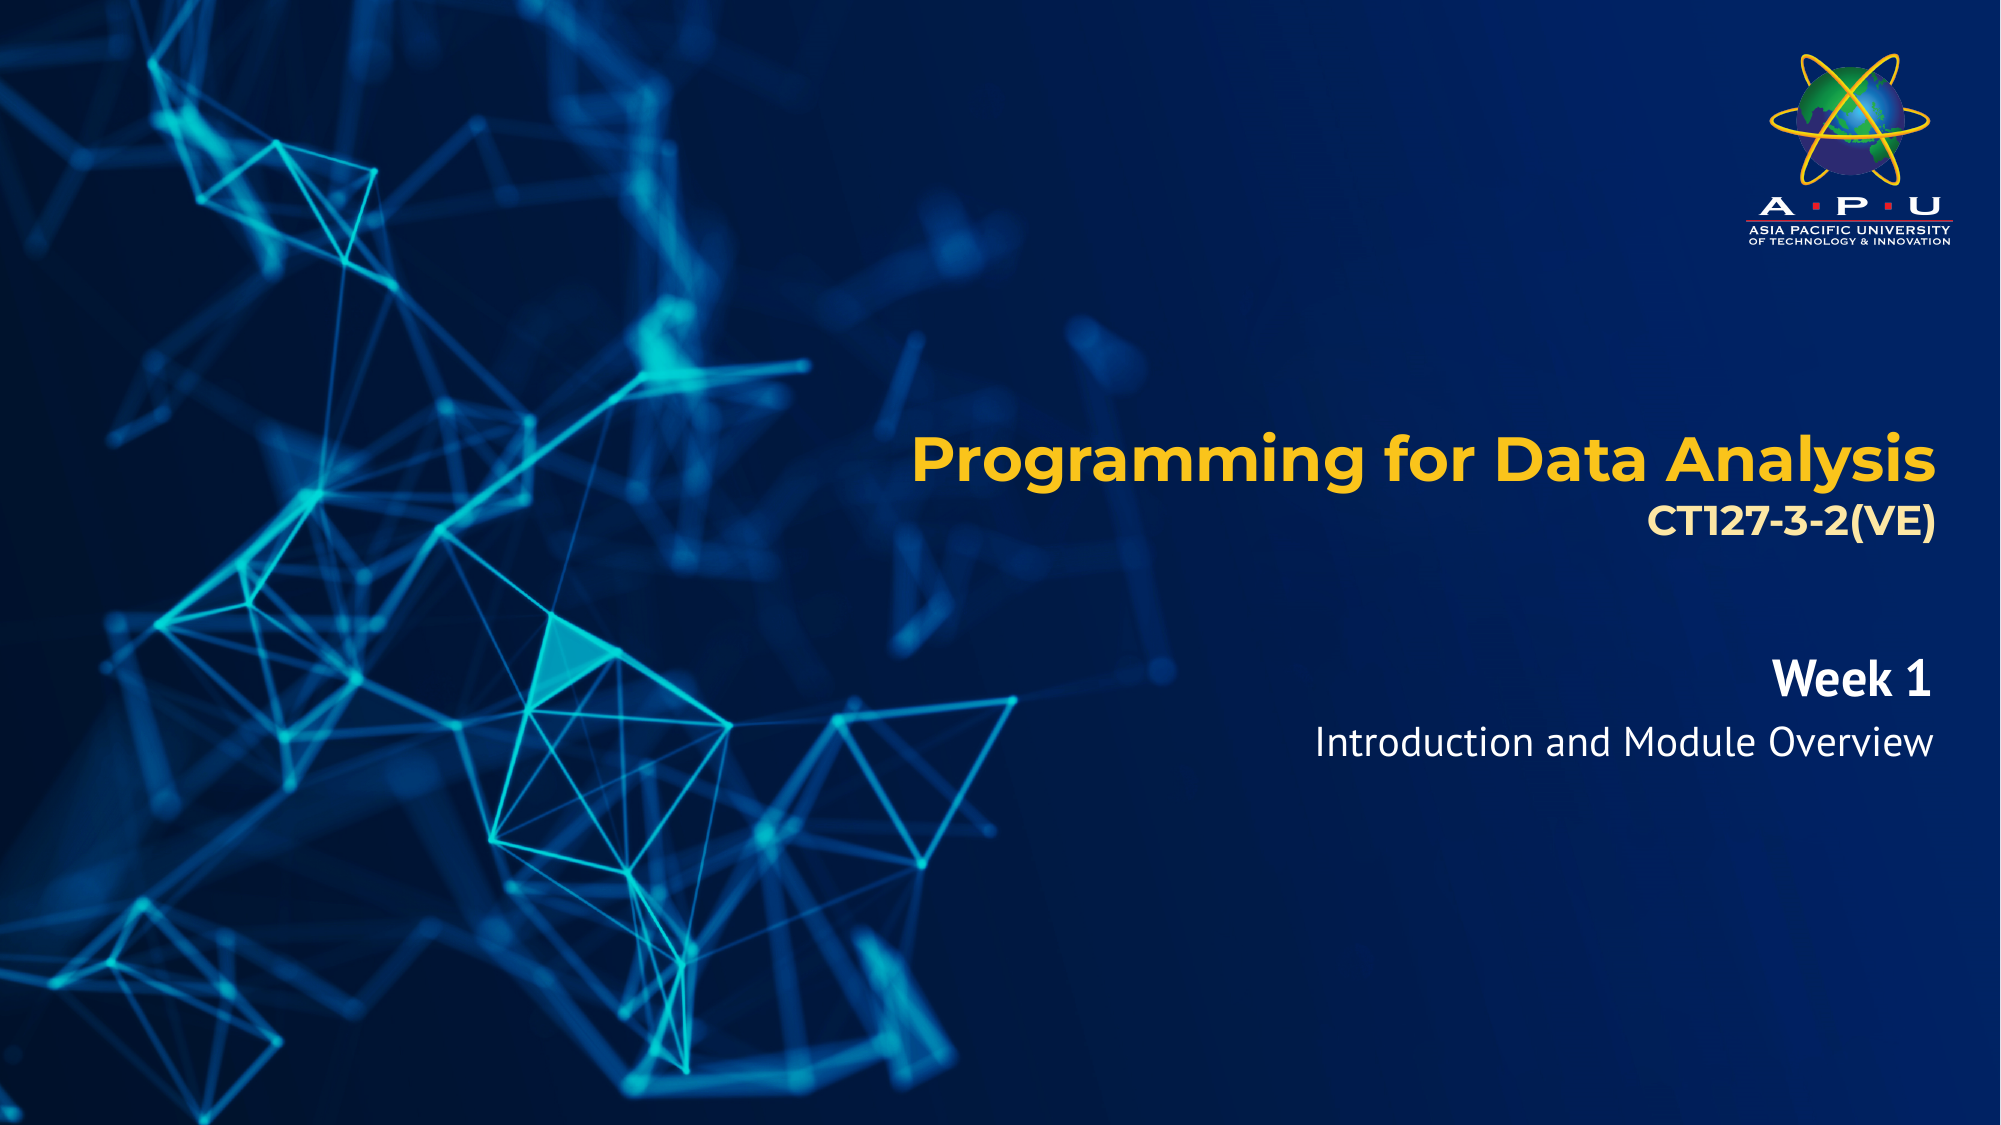

# Programming for Data Analysis CT127-3-2(VE)
Week 1
Introduction and Module Overview